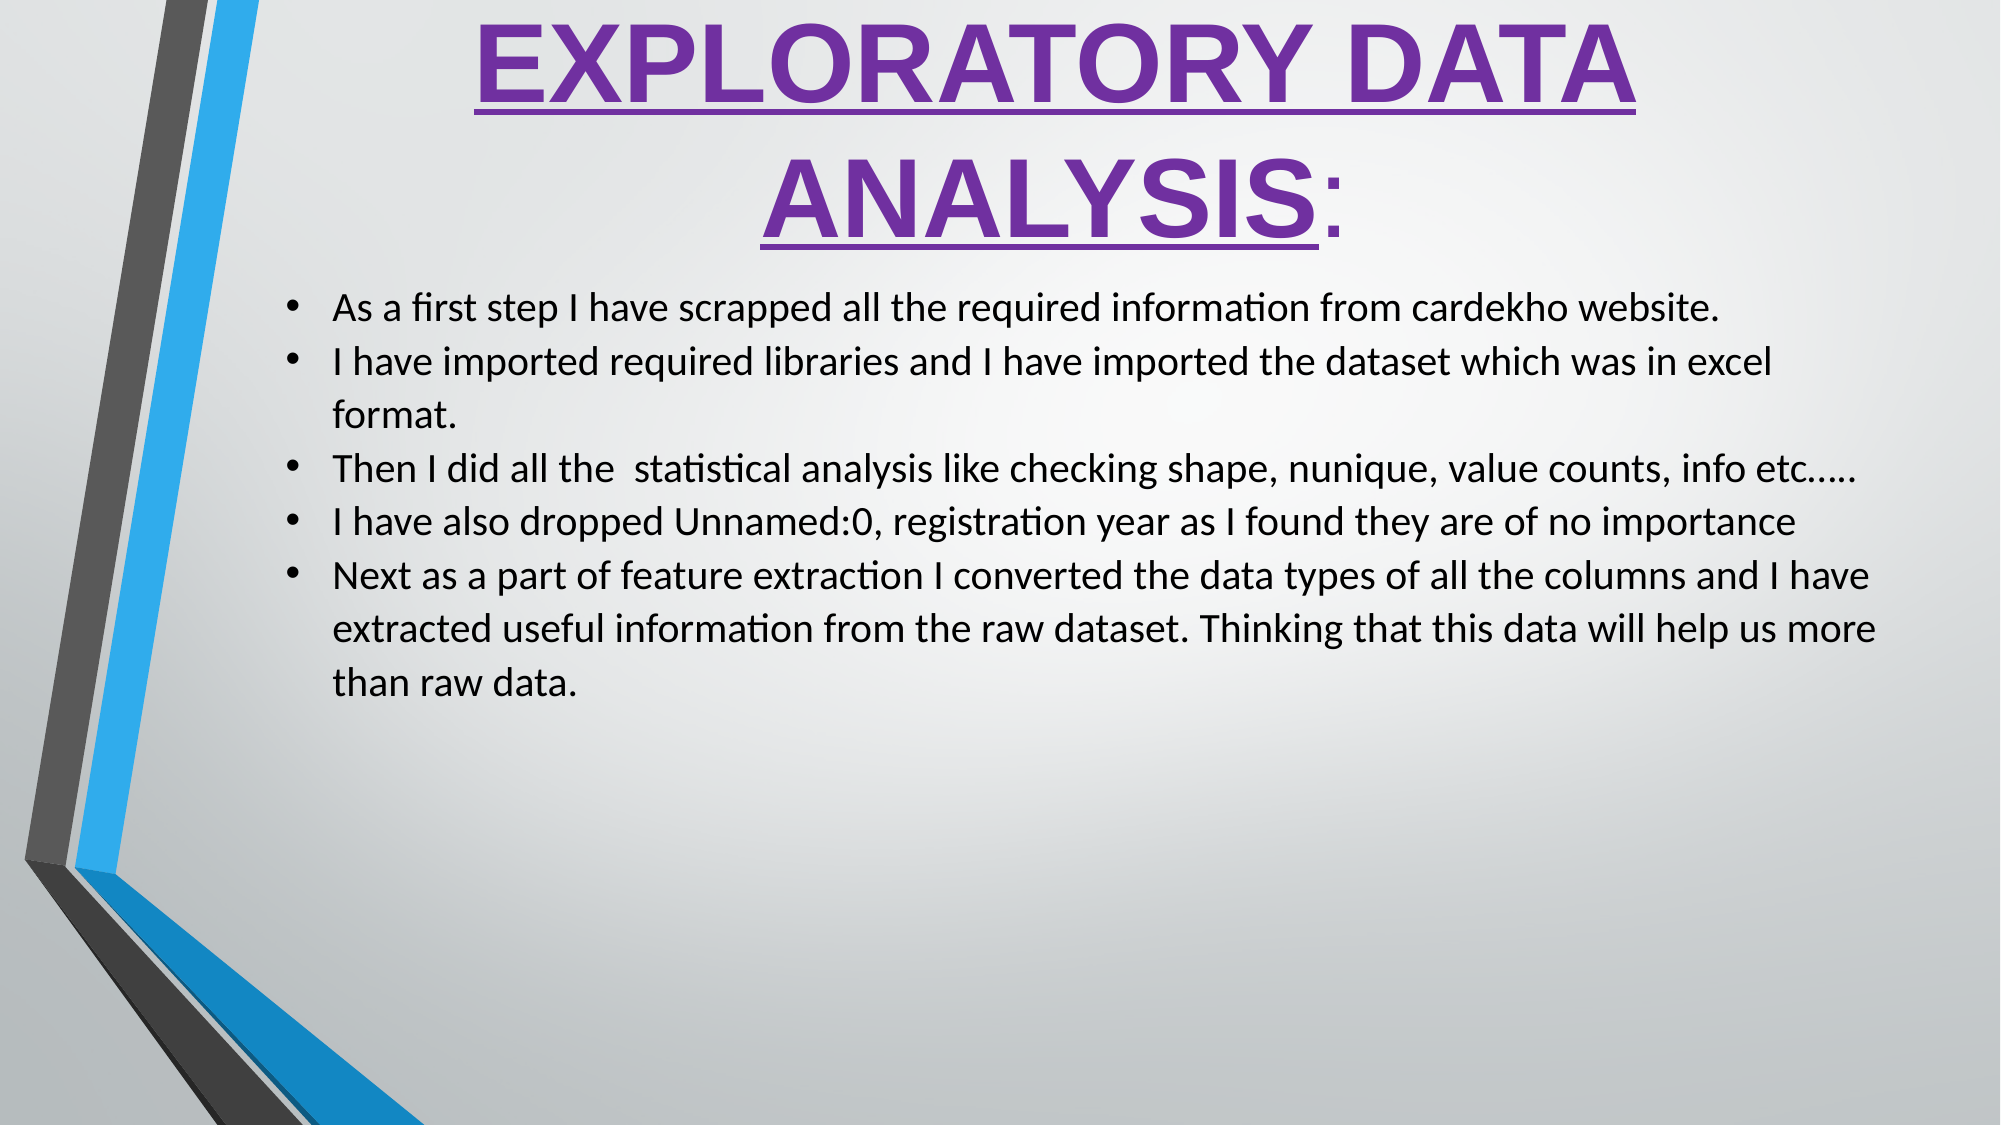

# EXPLORATORY DATA ANALYSIS:

As a first step I have scrapped all the required information from cardekho website.
I have imported required libraries and I have imported the dataset which was in excel format.
Then I did all the  statistical analysis like checking shape, nunique, value counts, info etc…..
I have also dropped Unnamed:0, registration year as I found they are of no importance
Next as a part of feature extraction I converted the data types of all the columns and I have extracted useful information from the raw dataset. Thinking that this data will help us more than raw data.